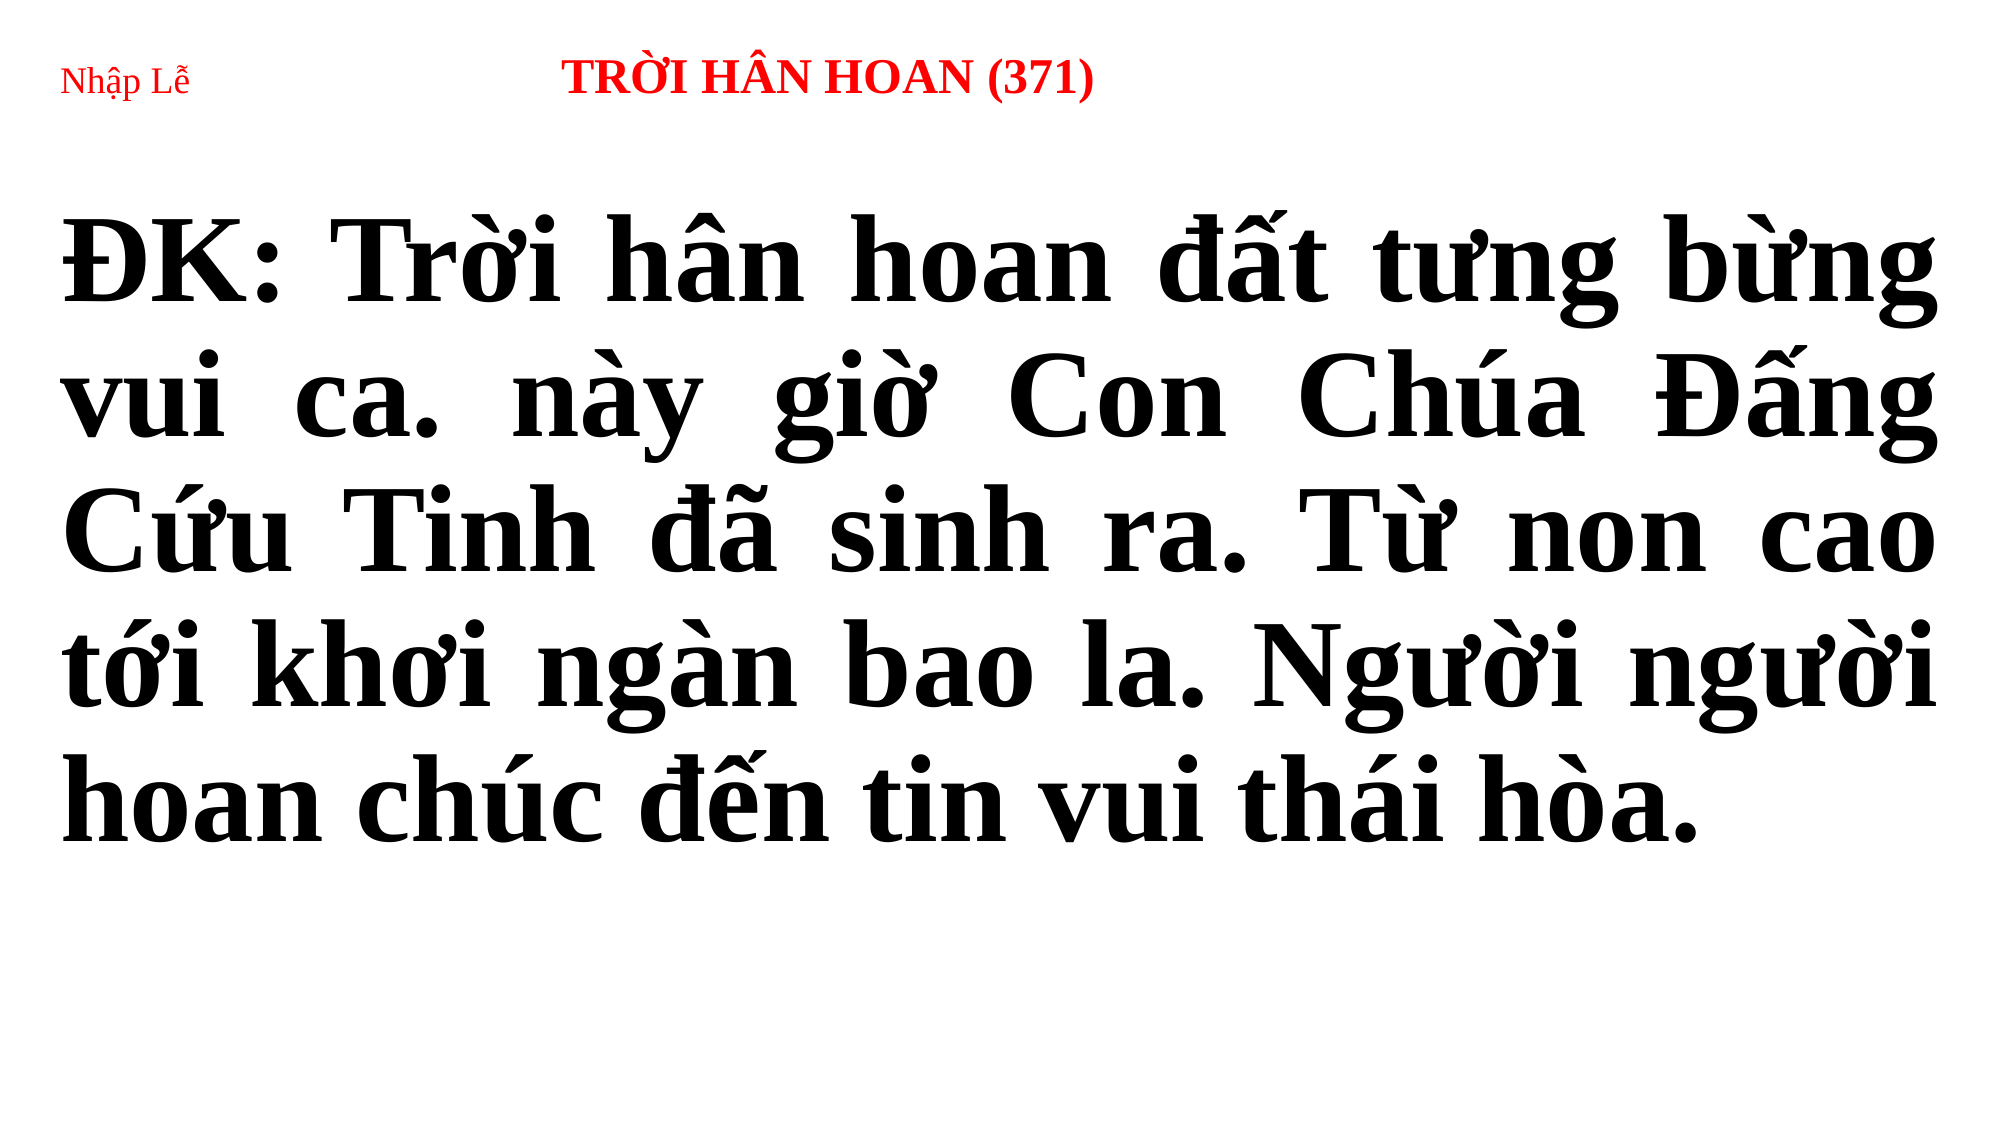

# Nhập Lễ                                       TRỜI HÂN HOAN (371)
ĐK: Trời hân hoan đất tưng bừng vui ca. này giờ Con Chúa Đấng Cứu Tinh đã sinh ra. Từ non cao tới khơi ngàn bao la. Người người hoan chúc đến tin vui thái hòa.